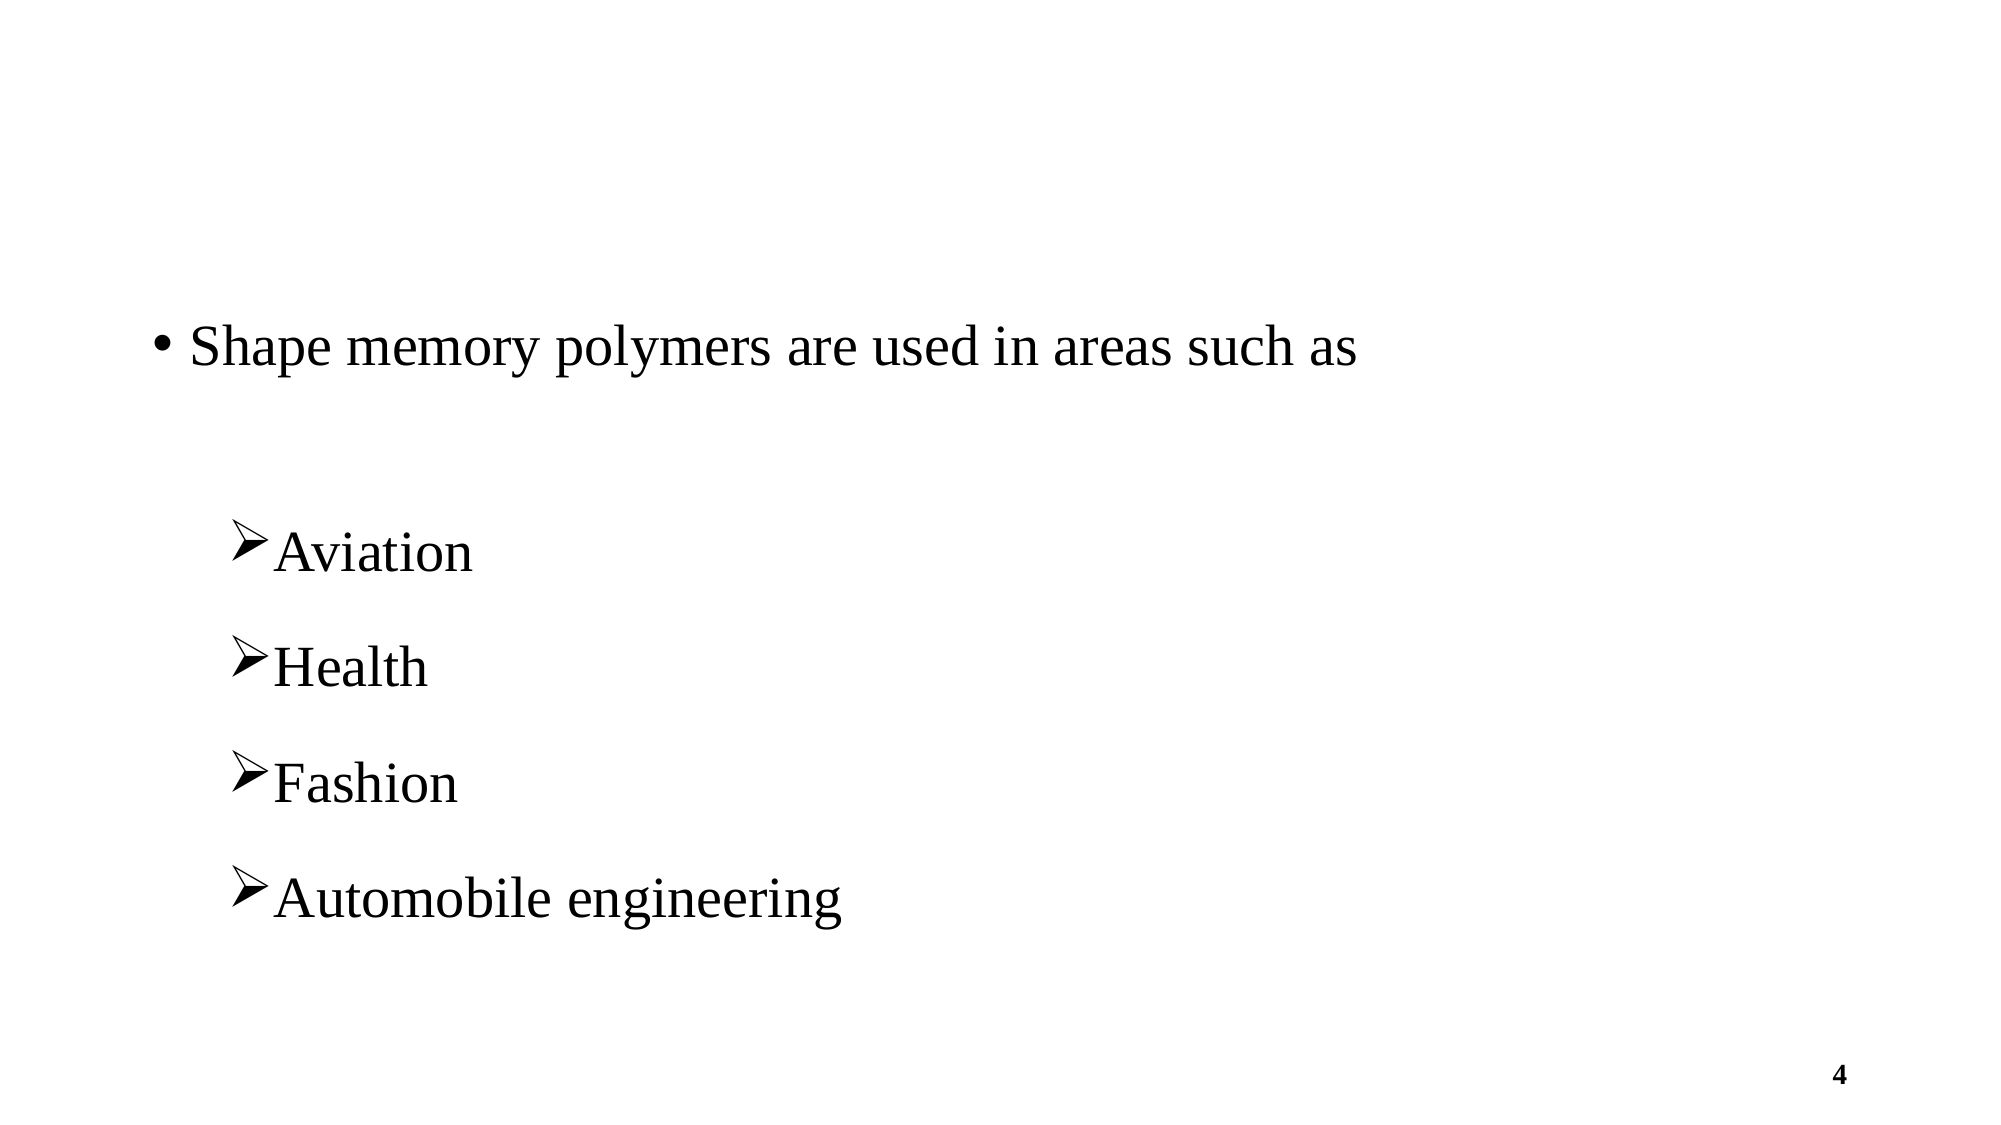

#
Shape memory polymers are used in areas such as

Aviation
Health
Fashion
Automobile engineering

4